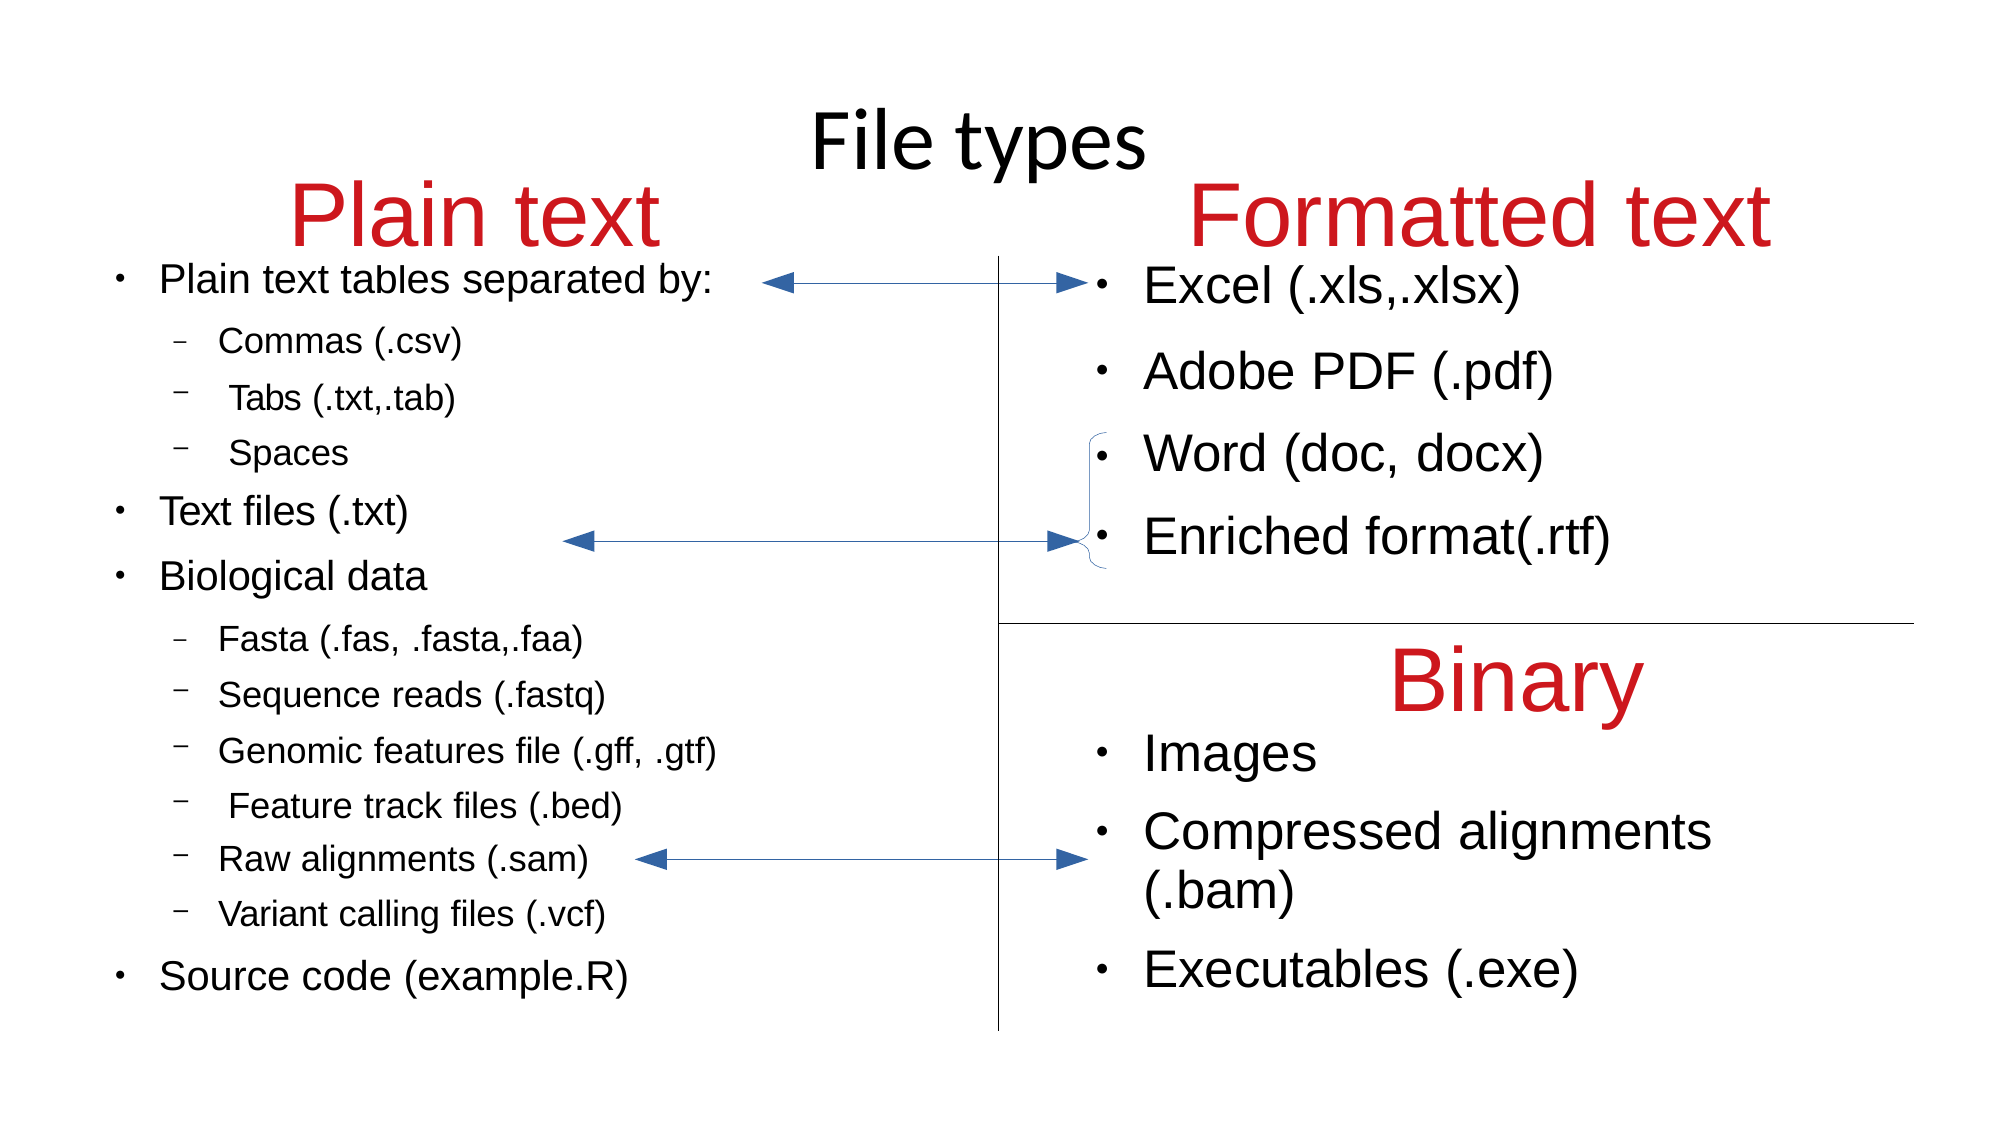

# File types
Plain text
Formatted text

Excel (.xls,.xlsx)
Plain text tables separated by:
●
●
–	Commas (.csv)  Tabs (.txt,.tab)  Spaces
Adobe PDF (.pdf)  Word (doc, docx)  Enriched format(.rtf)
●
–
–
●
Text files (.txt)  Biological data
●
●
●
–	Fasta (.fas, .fasta,.faa)  Sequence reads (.fastq)  Genomic features file (.gff, .gtf)  Feature track files (.bed)
Binary
–
Images
–
●
–
Compressed alignments
●
Raw alignments (.sam)
Variant calling files (.vcf)
Source code (example.R)
(.bam)  Executables (.exe)
●
●